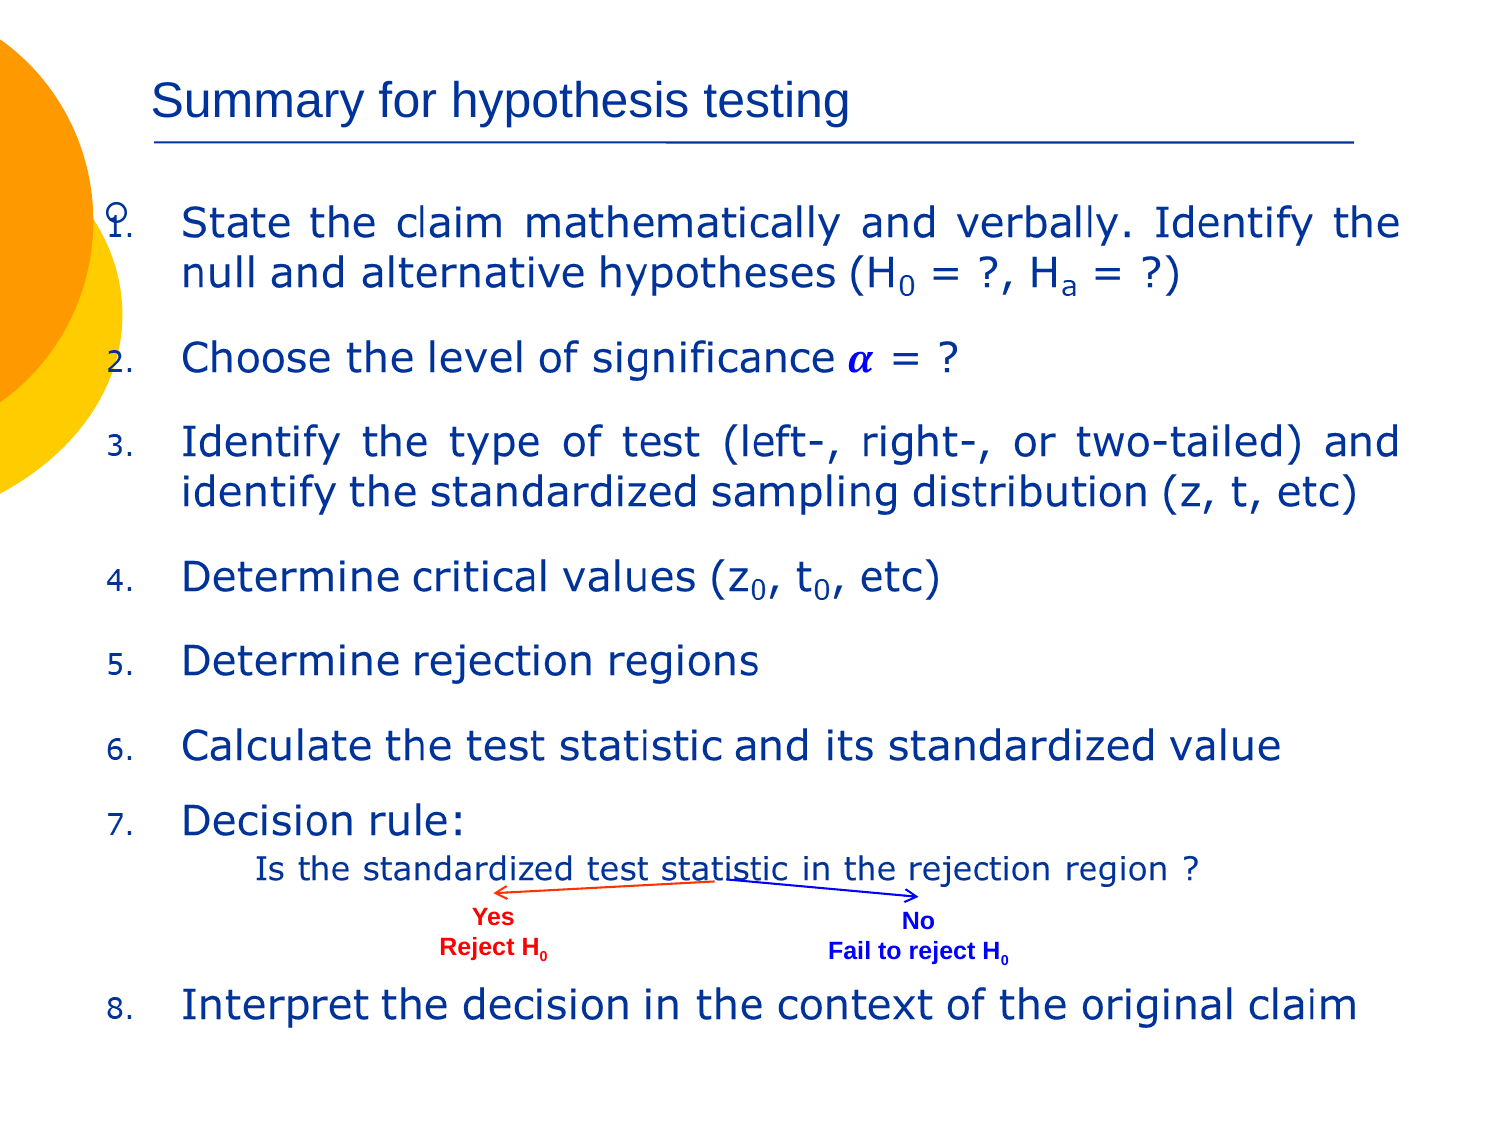

# Summary for hypothesis testing

Yes
Reject H0
No
Fail to reject H0